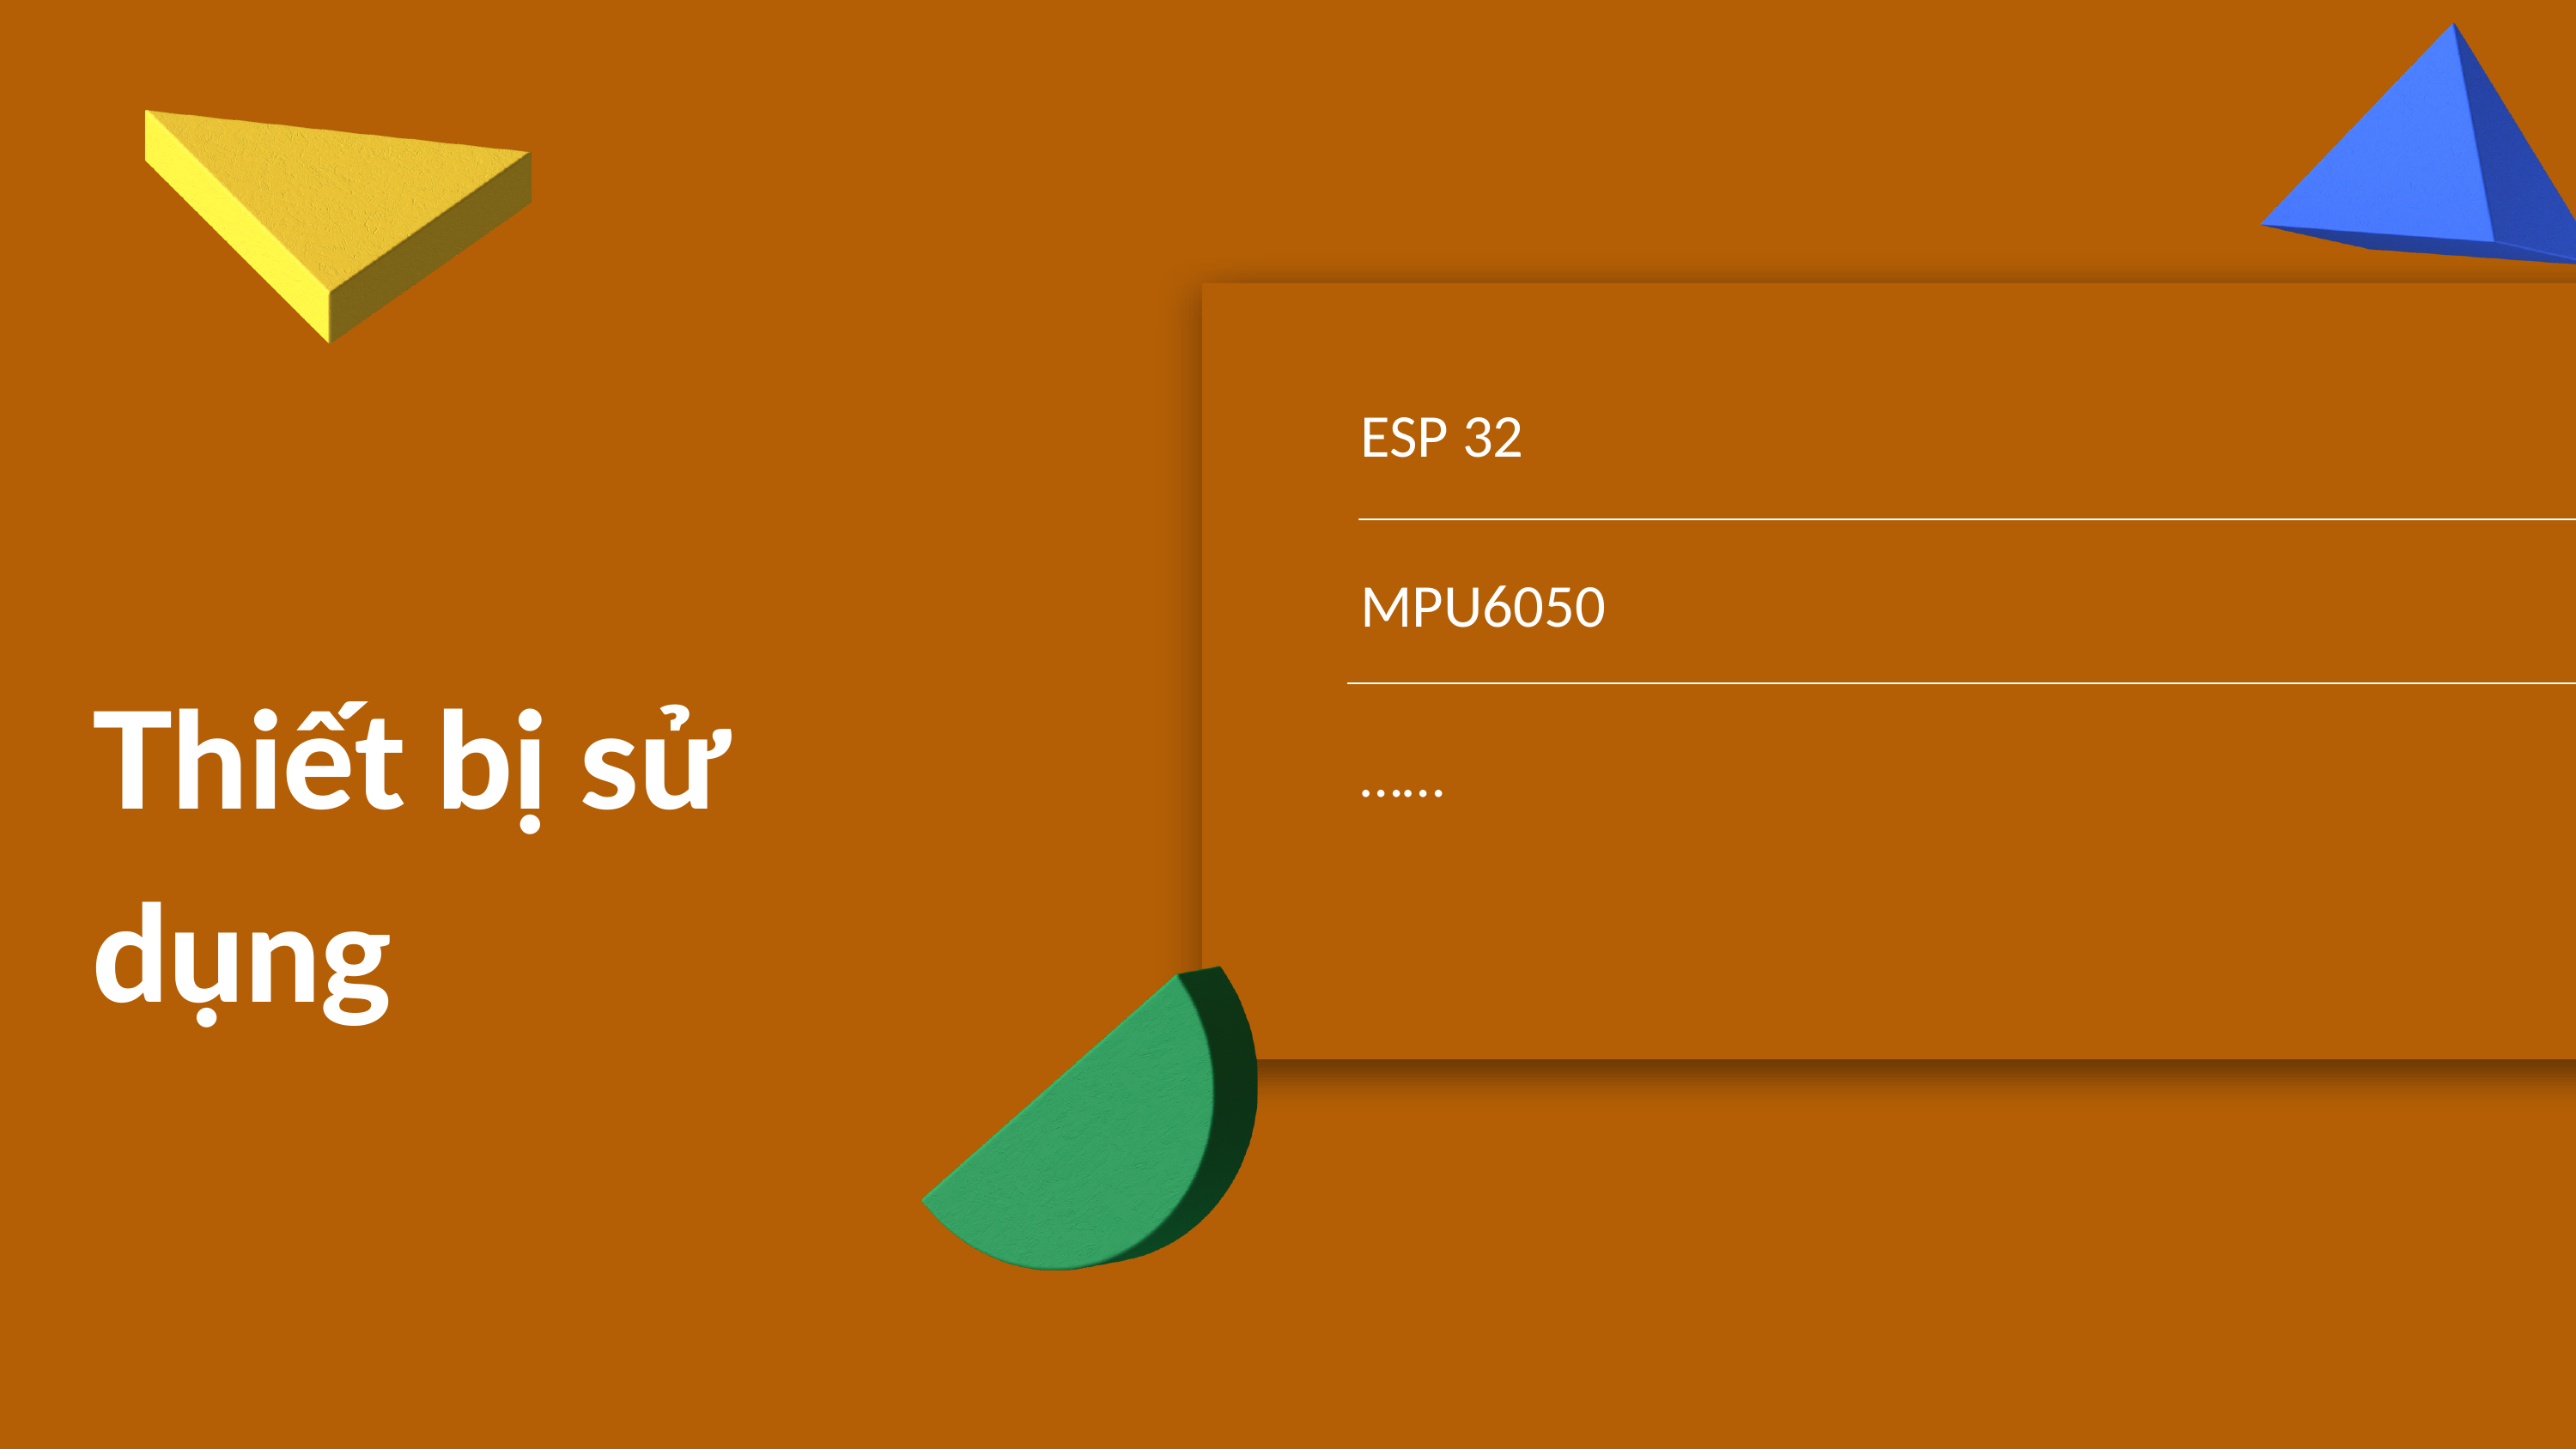

ESP 32
MPU6050
Thiết bị sử dụng
……